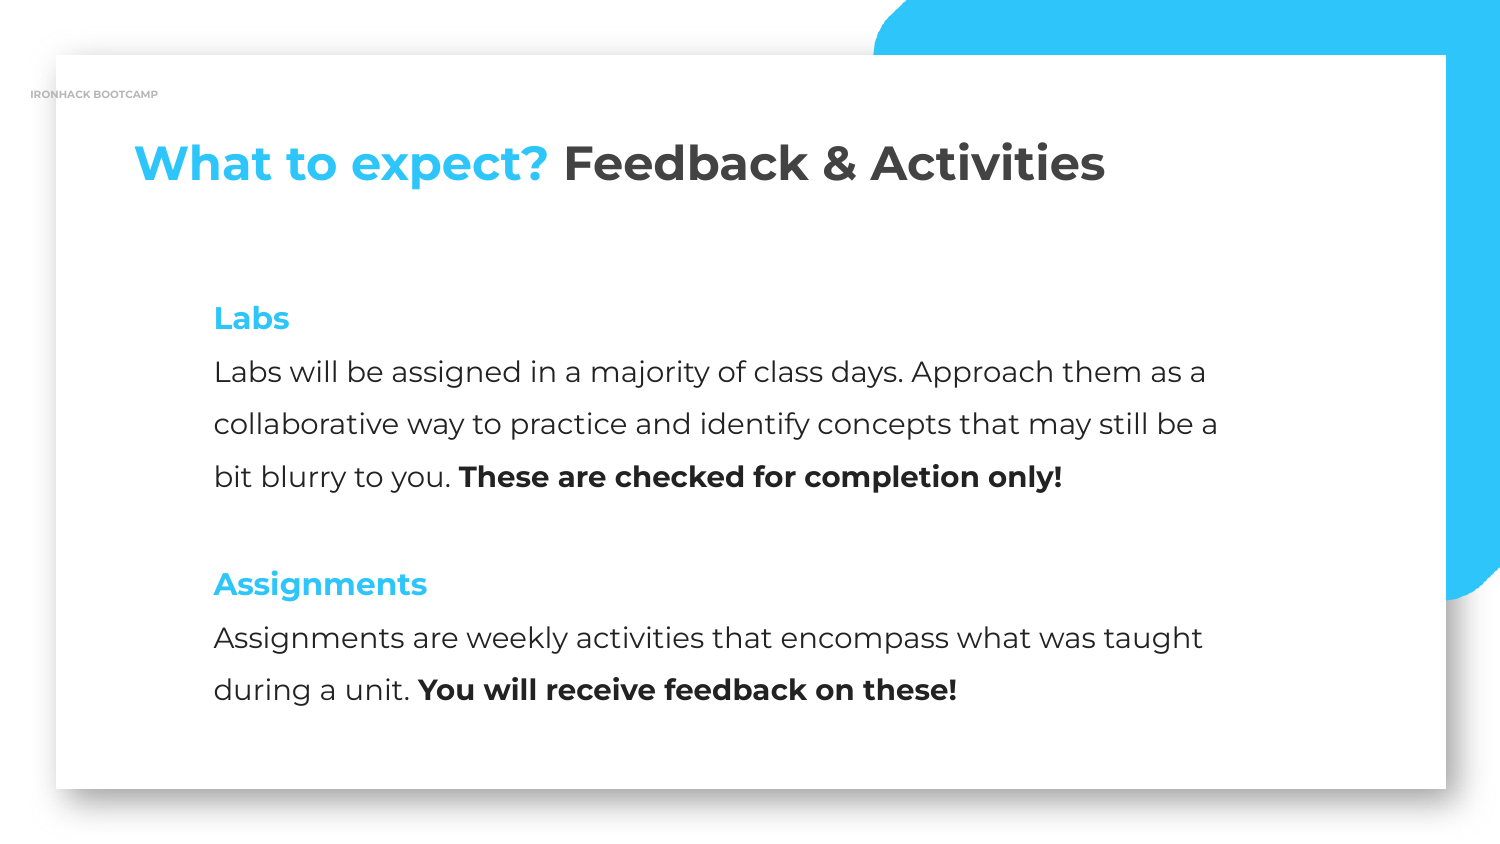

IRONHACK BOOTCAMP
What to expect? Feedback & Activities

Labs
Labs will be assigned in a majority of class days. Approach them as a collaborative way to practice and identify concepts that may still be a bit blurry to you. These are checked for completion only!

Assignments
Assignments are weekly activities that encompass what was taught during a unit. You will receive feedback on these!